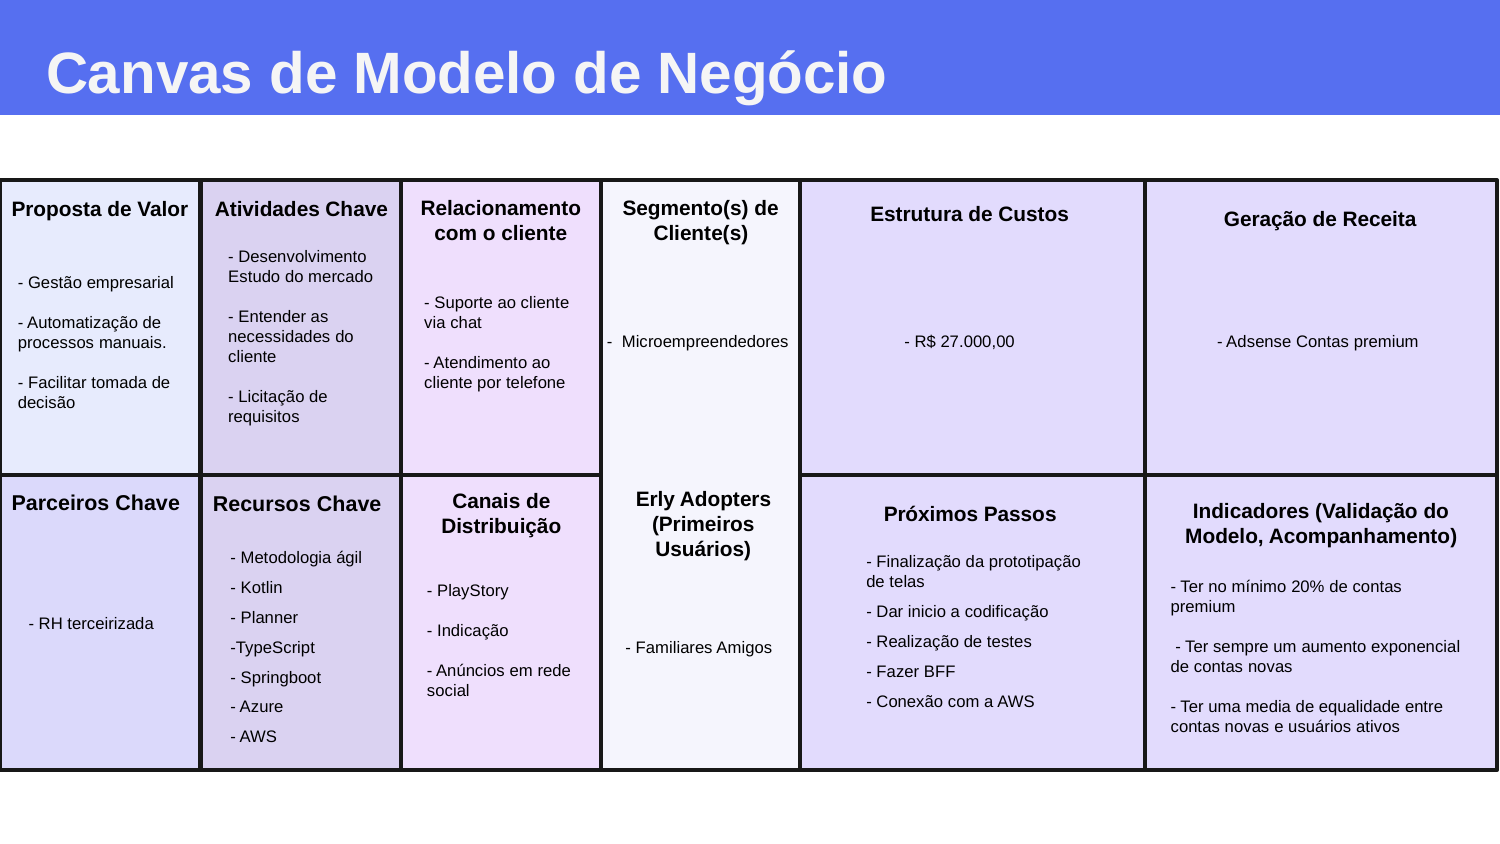

Canvas de Modelo de Negócio

Relacionamento com o cliente
Segmento(s) de Cliente(s)
Proposta de Valor
Atividades Chave
Estrutura de Custos
Geração de Receita
- Desenvolvimento Estudo do mercado

- Entender as necessidades do cliente

- Licitação de requisitos
- Gestão empresarial

- Automatização de processos manuais.

- Facilitar tomada de decisão
- Suporte ao cliente via chat

- Atendimento ao cliente por telefone
-  Microempreendedores
- R$ 27.000,00
- Adsense Contas premium

Erly Adopters (Primeiros Usuários)
Canais de Distribuição
Parceiros Chave
Recursos Chave
Indicadores (Validação do Modelo, Acompanhamento)
Próximos Passos
- Metodologia ágil
- Kotlin
- Planner
-TypeScript
- Springboot
- Azure
- AWS
- Finalização da prototipação de telas
- Dar inicio a codificação
- Realização de testes
- Fazer BFF
- Conexão com a AWS
- Ter no mínimo 20% de contas premium

 - Ter sempre um aumento exponencial de contas novas

- Ter uma media de equalidade entre contas novas e usuários ativos
- PlayStory

- Indicação

- Anúncios em rede social
- RH terceirizada
- Familiares Amigos